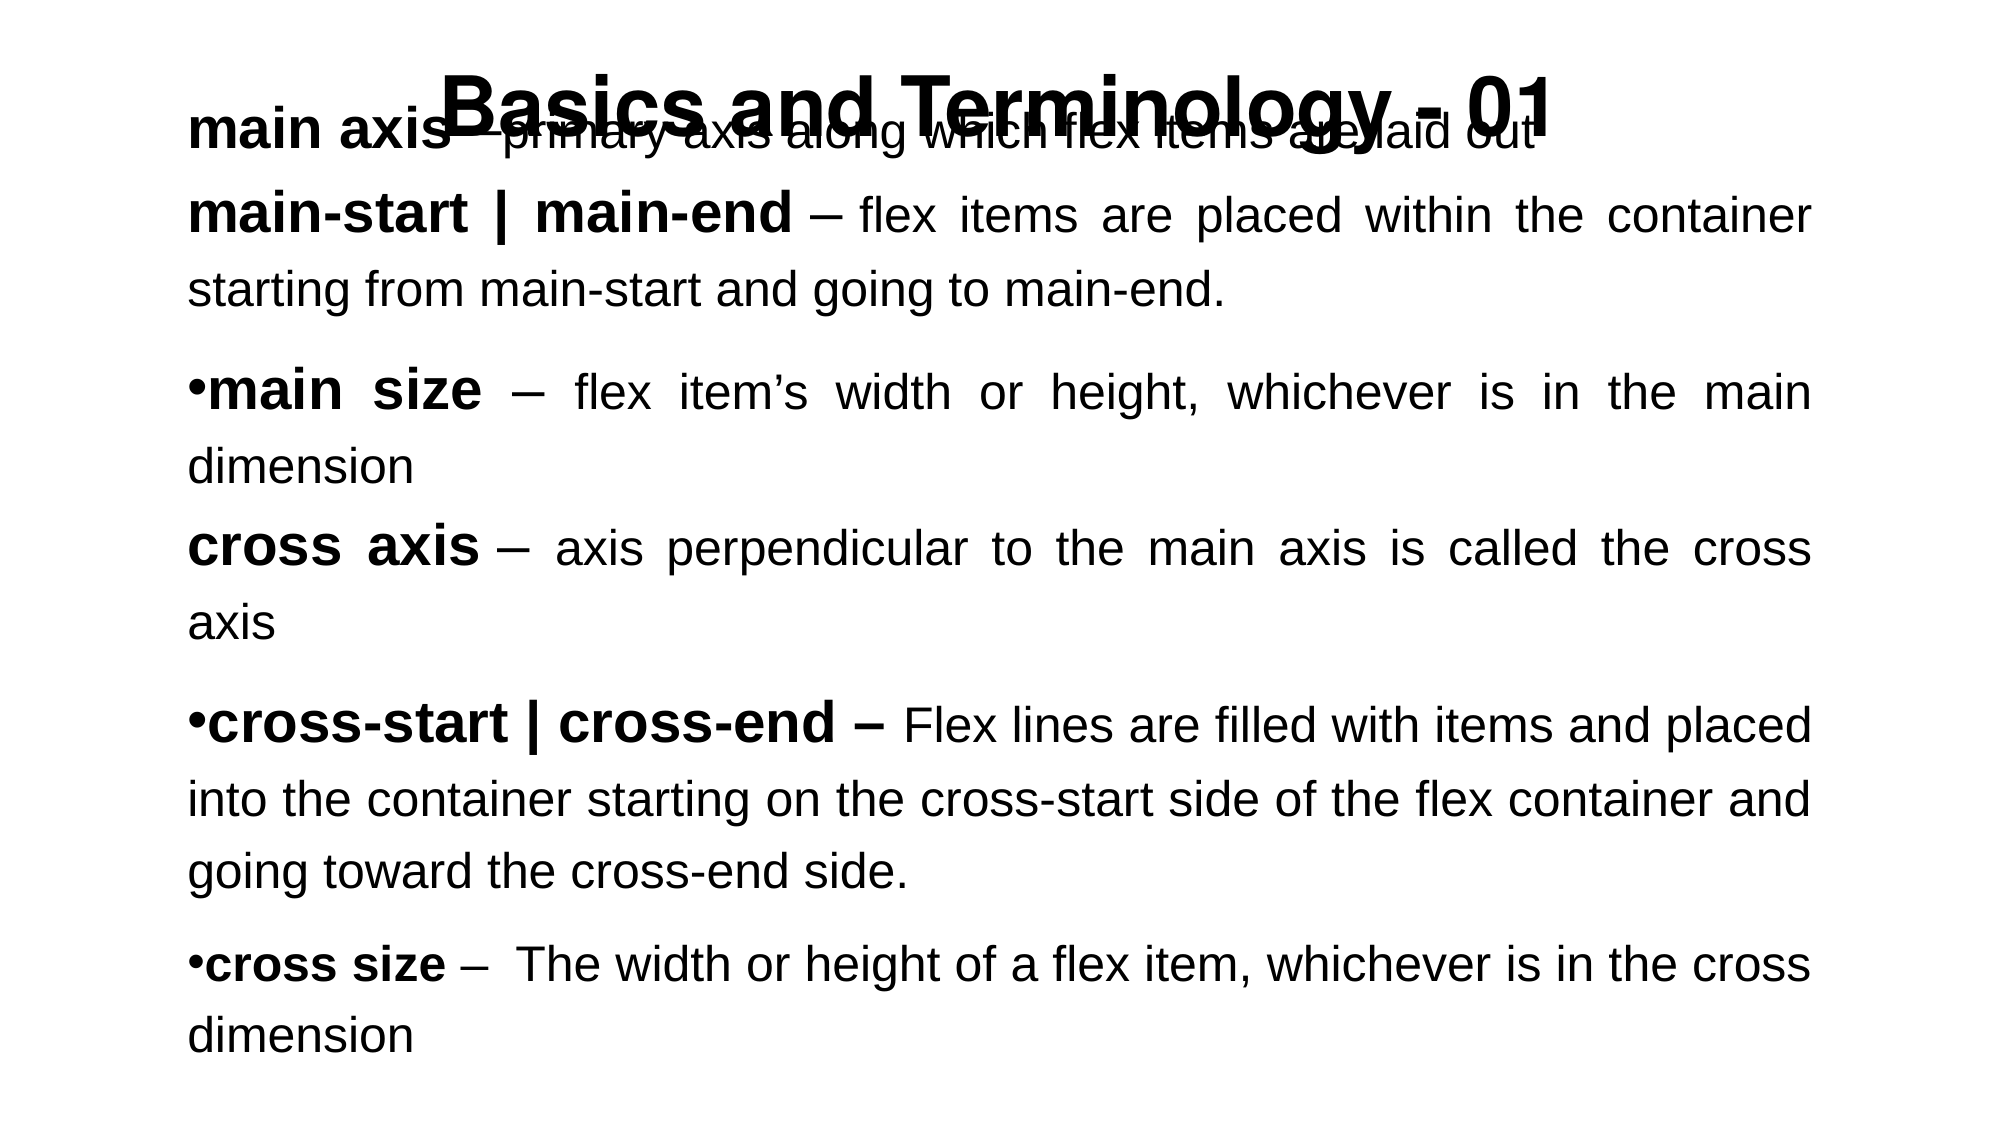

# Basics and Terminology - 01
main axis –primary axis along which flex items are laid out
main-start | main-end – flex items are placed within the container starting from main-start and going to main-end.
main size – flex item’s width or height, whichever is in the main dimension
cross axis – axis perpendicular to the main axis is called the cross axis
cross-start | cross-end – Flex lines are filled with items and placed into the container starting on the cross-start side of the flex container and going toward the cross-end side.
cross size –  The width or height of a flex item, whichever is in the cross dimension